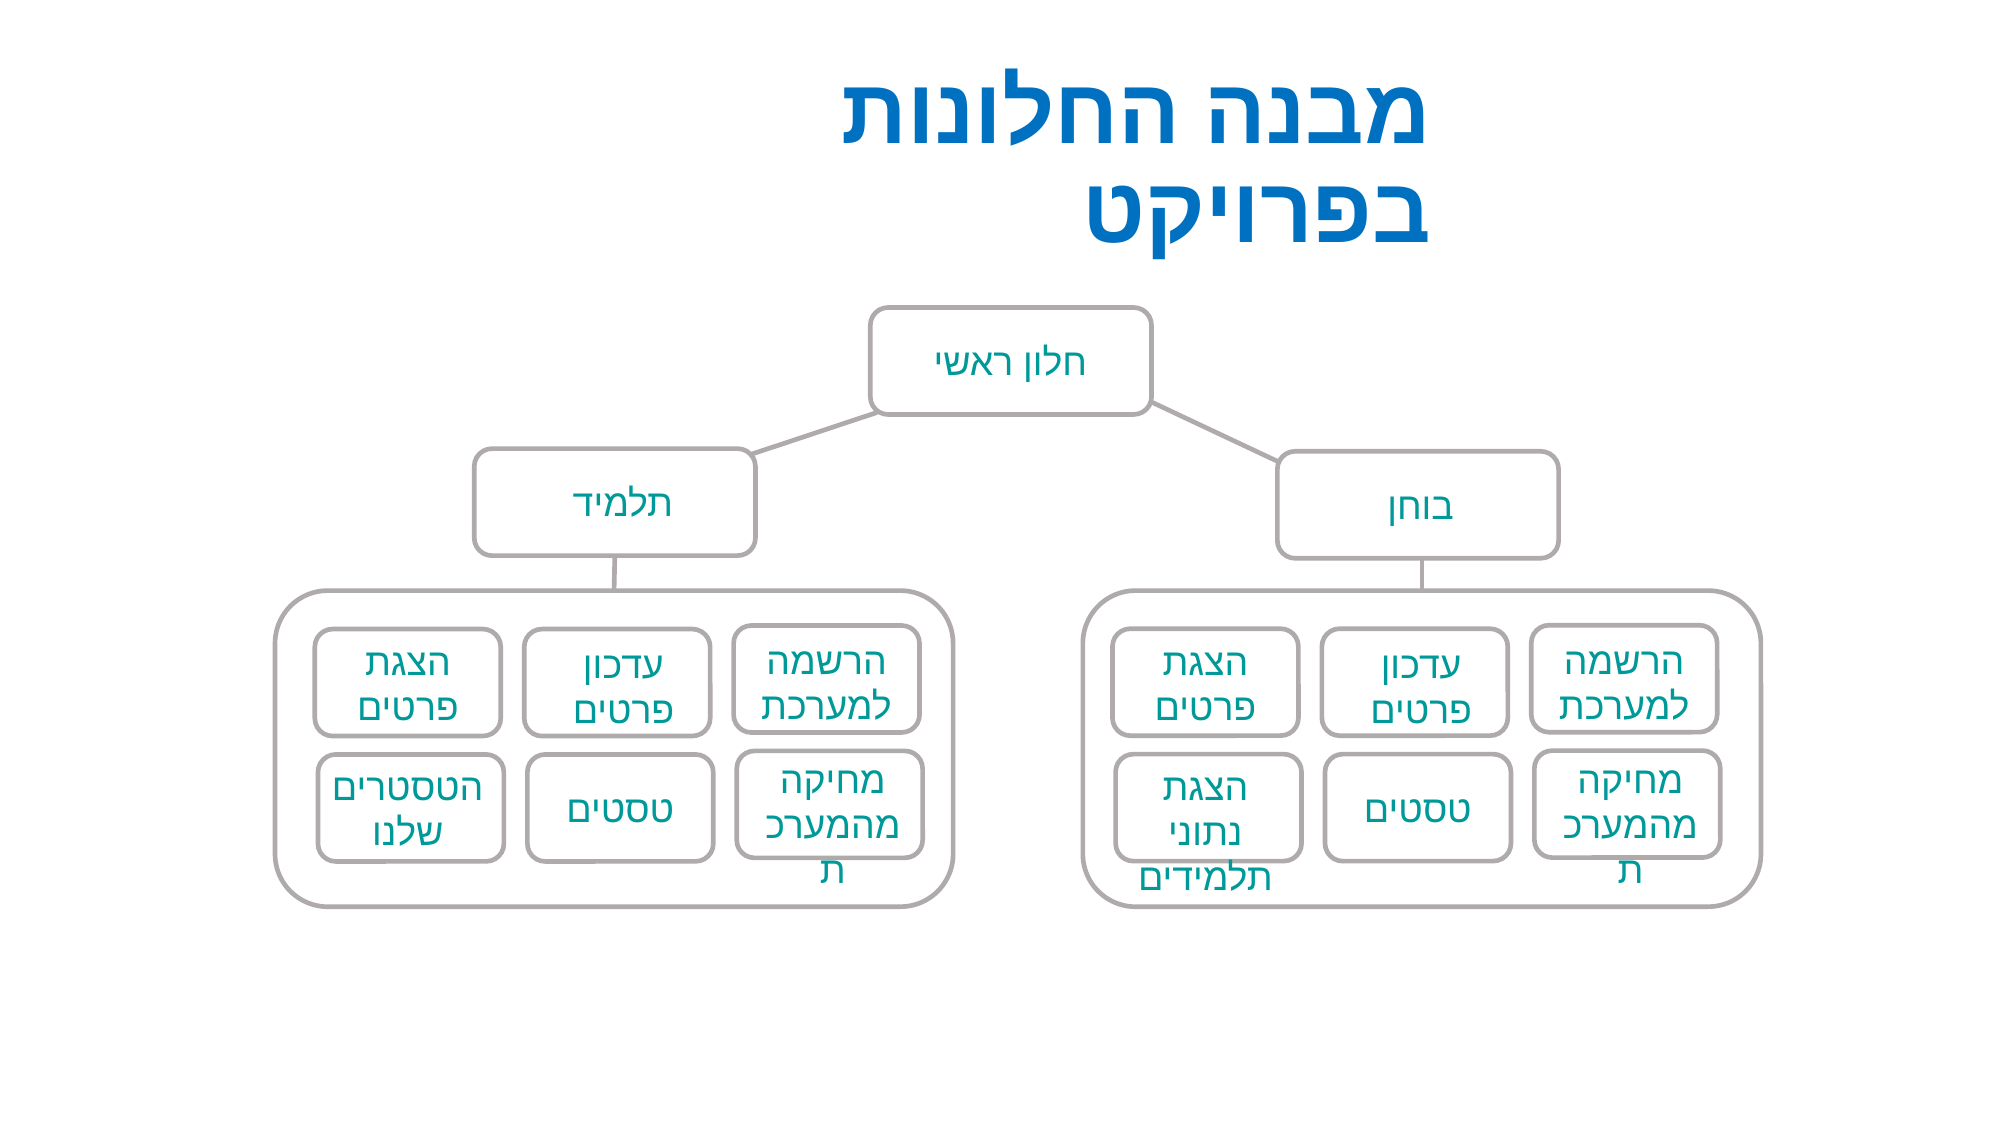

# מבנה החלונות בפרויקט

חלון ראשי

תלמיד
בוחן

הצגת פרטים

עדכון פרטים
הרשמה למערכת
הרשמה למערכת
הצגת פרטים
עדכון פרטים
מחיקה מהמערכת
מחיקה מהמערכת

הטסטרים שלנו

טסטים
הצגת נתוני תלמידים
טסטים